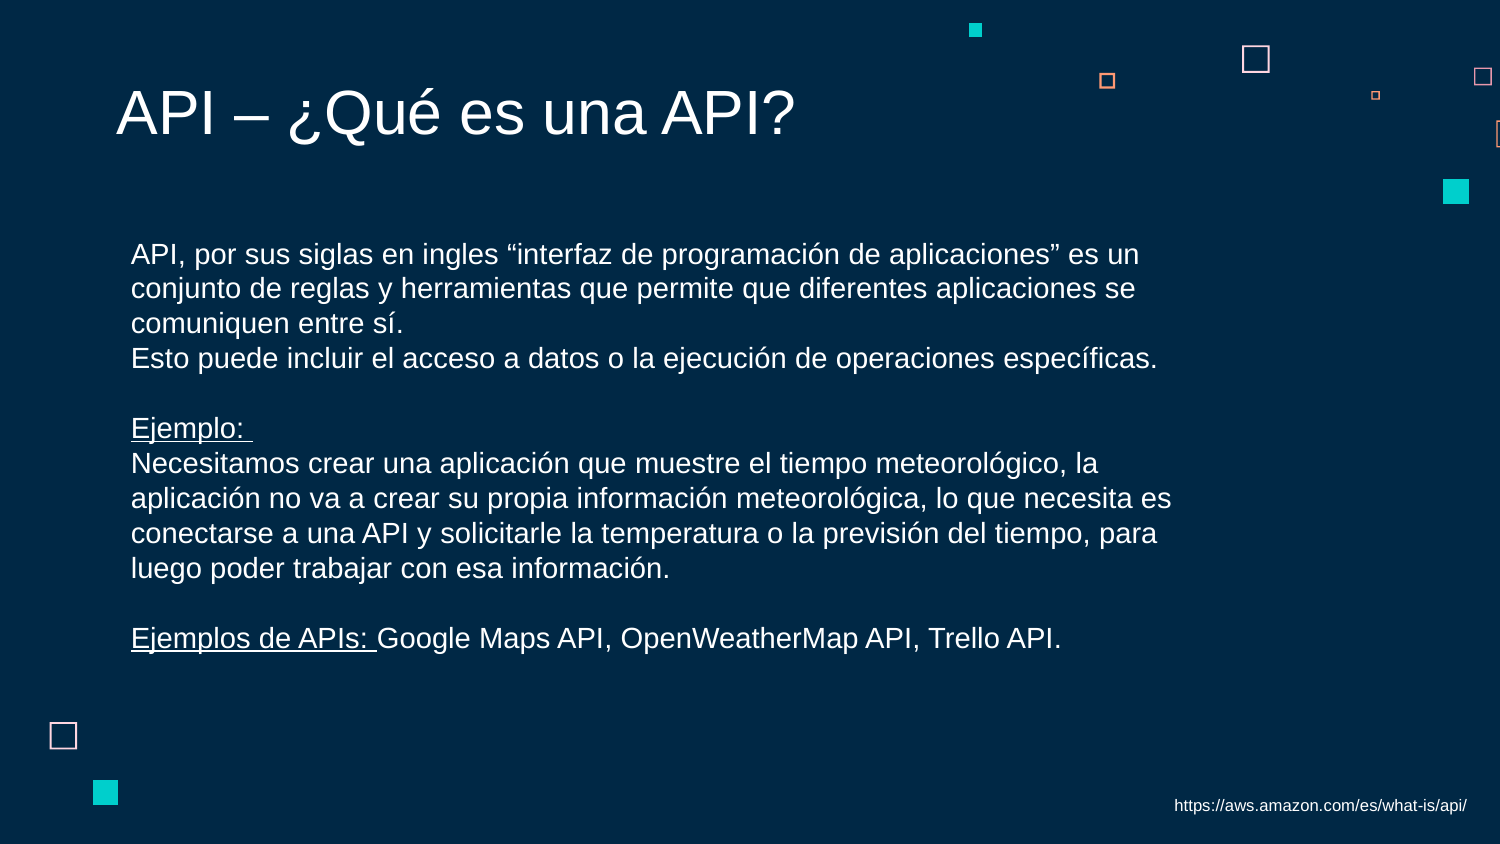

# API – ¿Qué es una API?
API, por sus siglas en ingles “interfaz de programación de aplicaciones” es un conjunto de reglas y herramientas que permite que diferentes aplicaciones se comuniquen entre sí.
Esto puede incluir el acceso a datos o la ejecución de operaciones específicas.

Ejemplo:
Necesitamos crear una aplicación que muestre el tiempo meteorológico, la aplicación no va a crear su propia información meteorológica, lo que necesita es conectarse a una API y solicitarle la temperatura o la previsión del tiempo, para luego poder trabajar con esa información.

Ejemplos de APIs: Google Maps API, OpenWeatherMap API, Trello API.

https://aws.amazon.com/es/what-is/api/